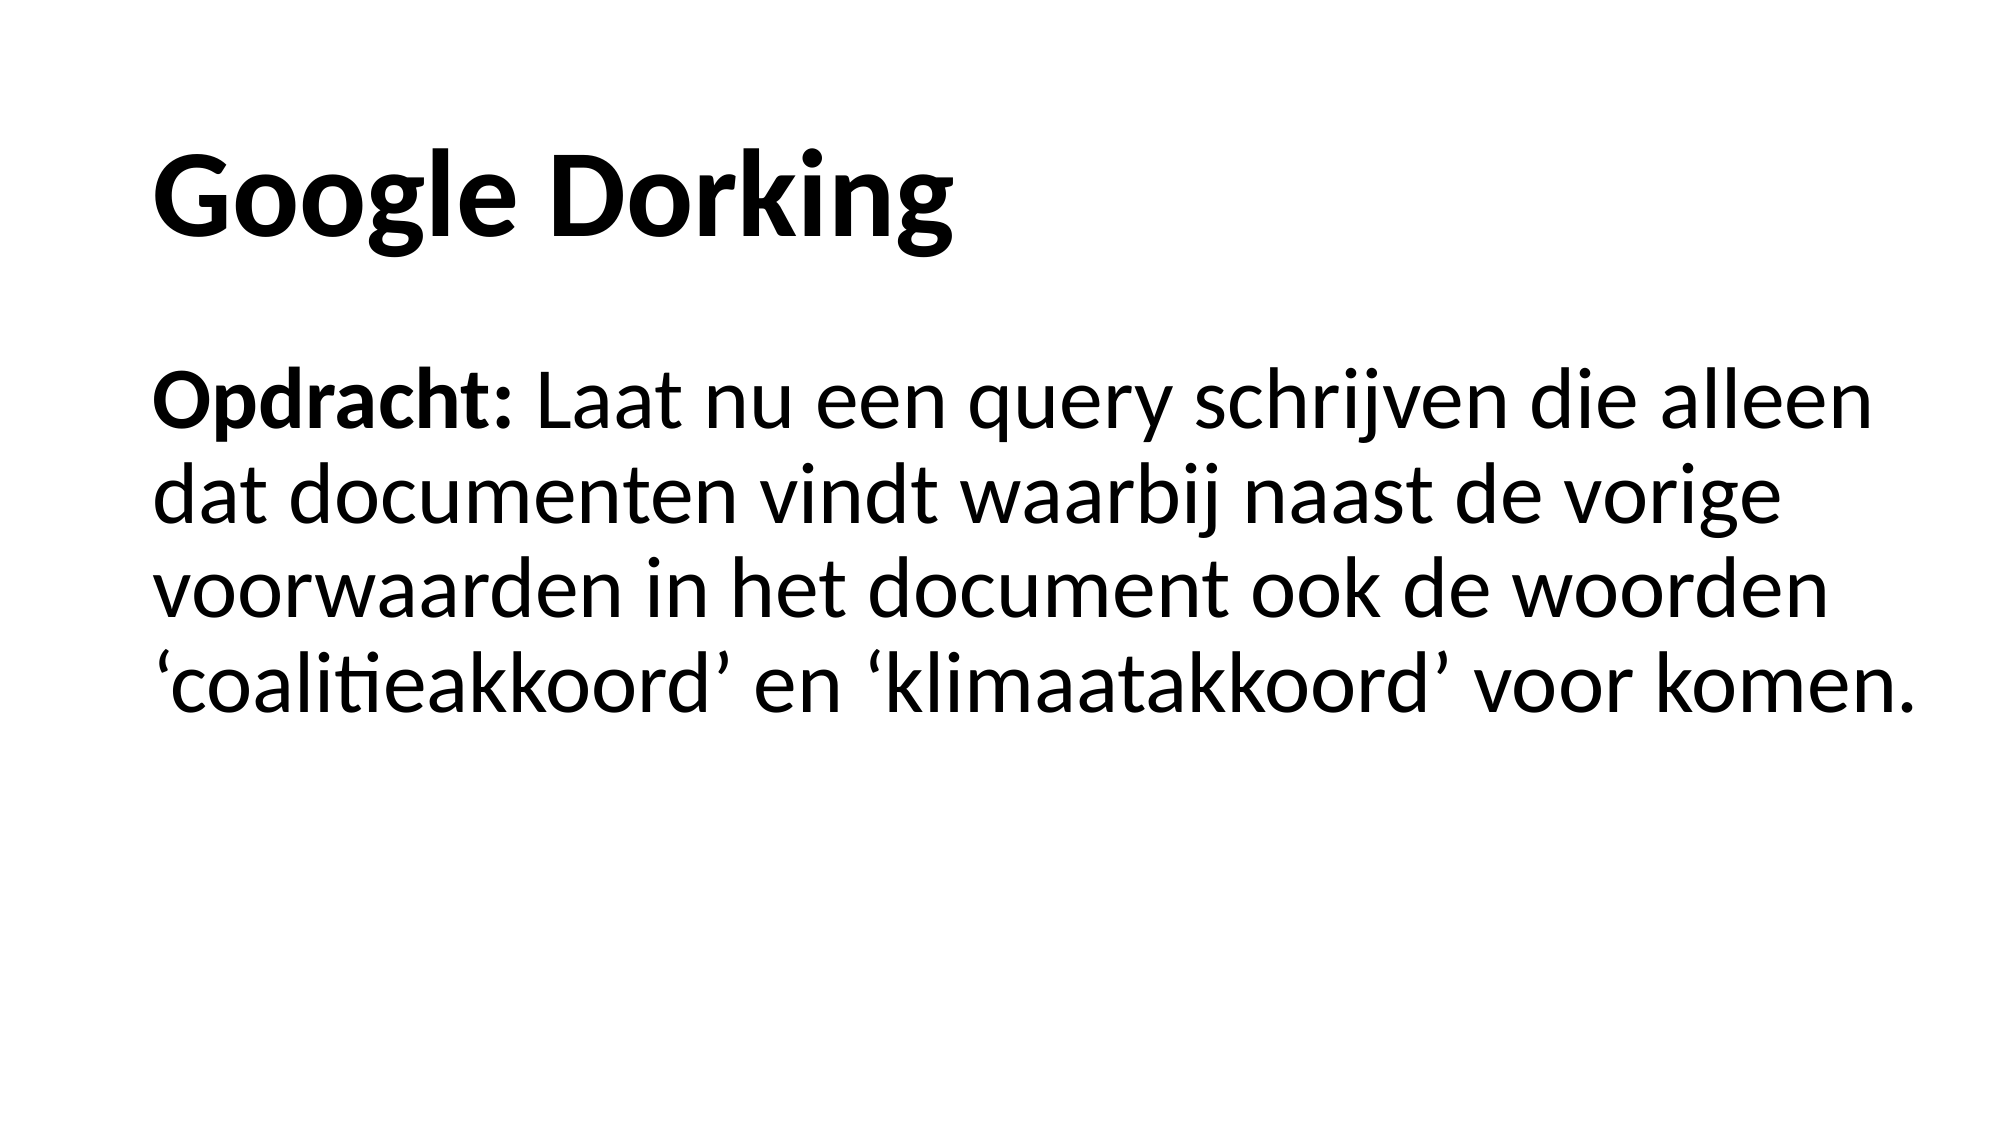

Google Dorking
Opdracht: Laat nu een query schrijven die alleen dat documenten vindt waarbij naast de vorige voorwaarden in het document ook de woorden ‘coalitieakkoord’ en ‘klimaatakkoord’ voor komen.